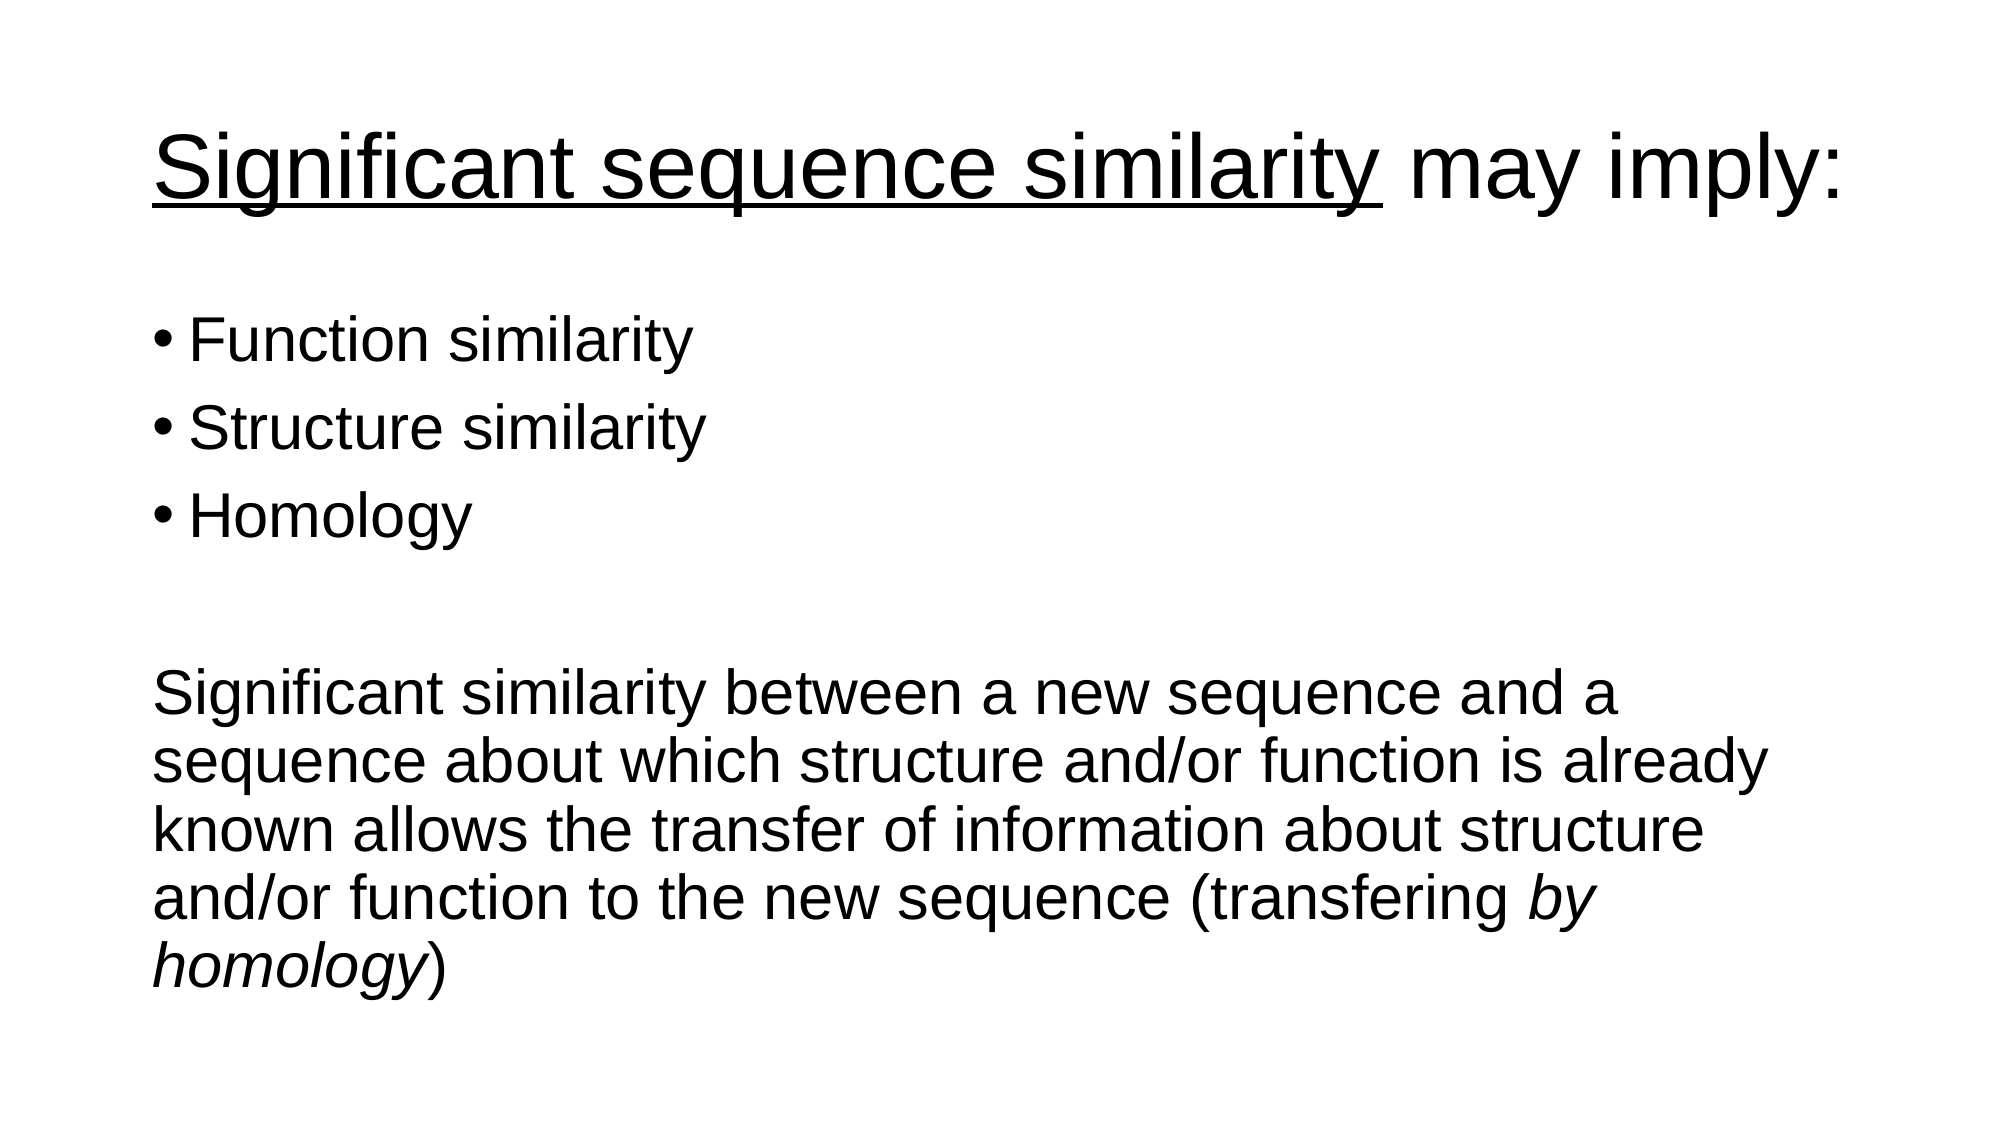

# Significant sequence similarity may imply:
Function similarity
Structure similarity
Homology

Significant similarity between a new sequence and a sequence about which structure and/or function is already known allows the transfer of information about structure and/or function to the new sequence (transfering by homology)